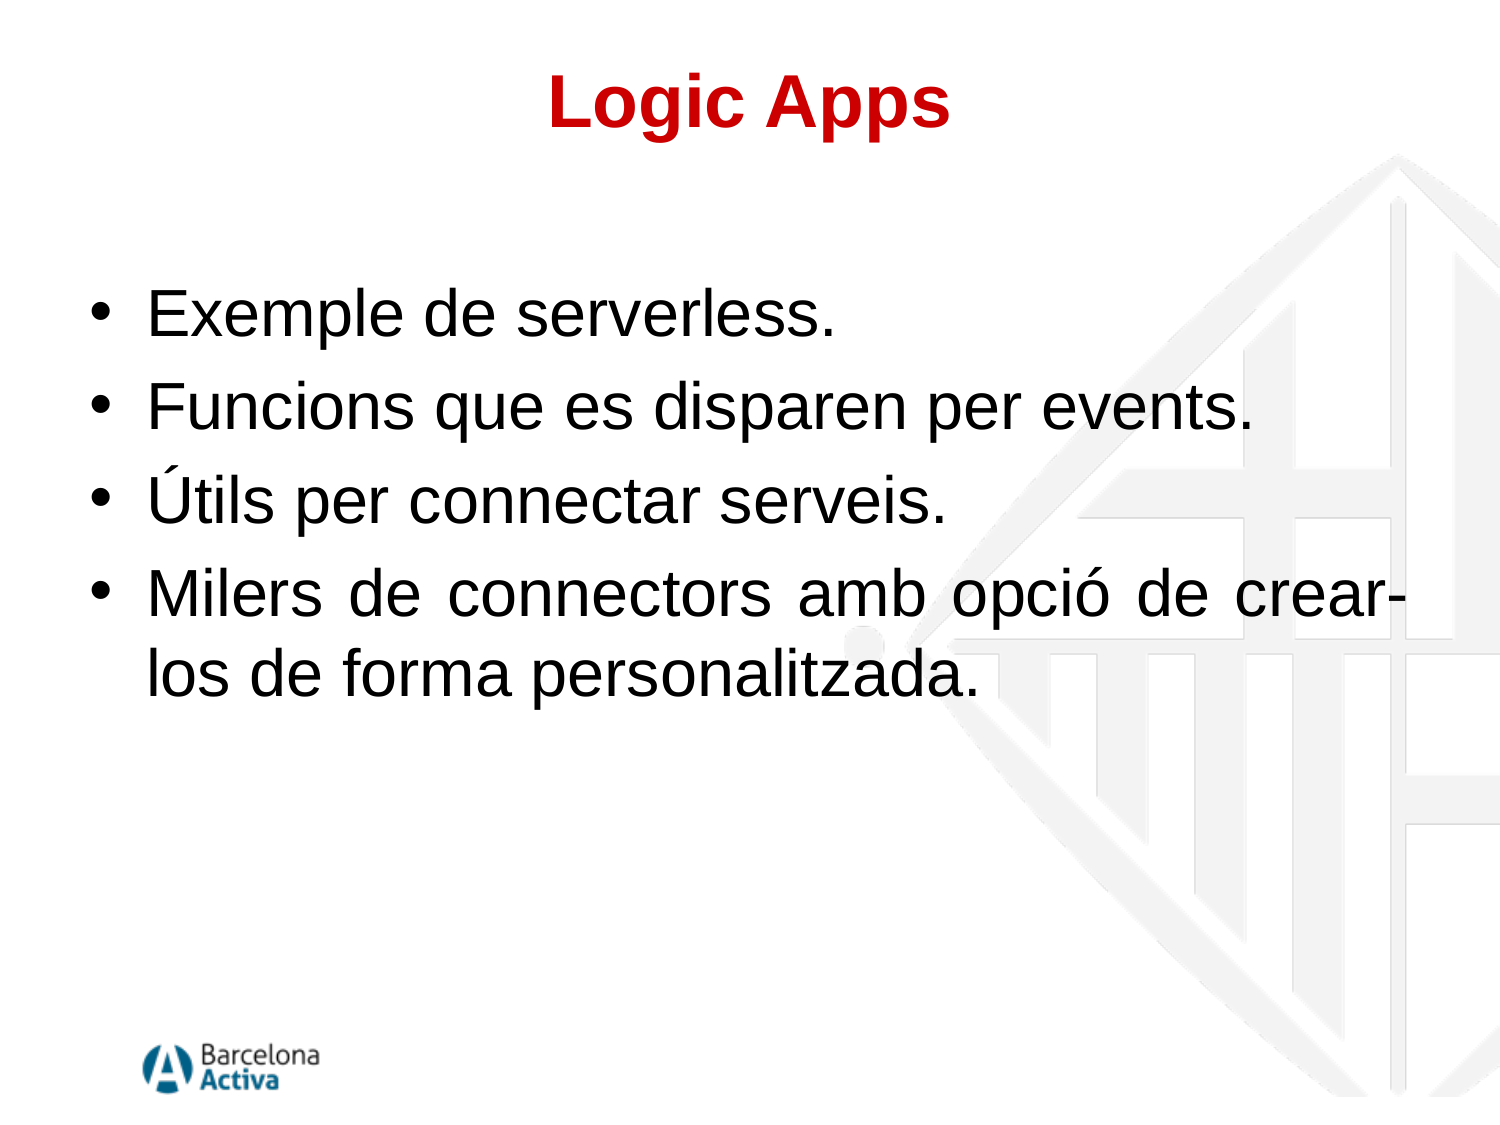

# Logic Apps
Exemple de serverless.
Funcions que es disparen per events.
Útils per connectar serveis.
Milers de connectors amb opció de crear-los de forma personalitzada.